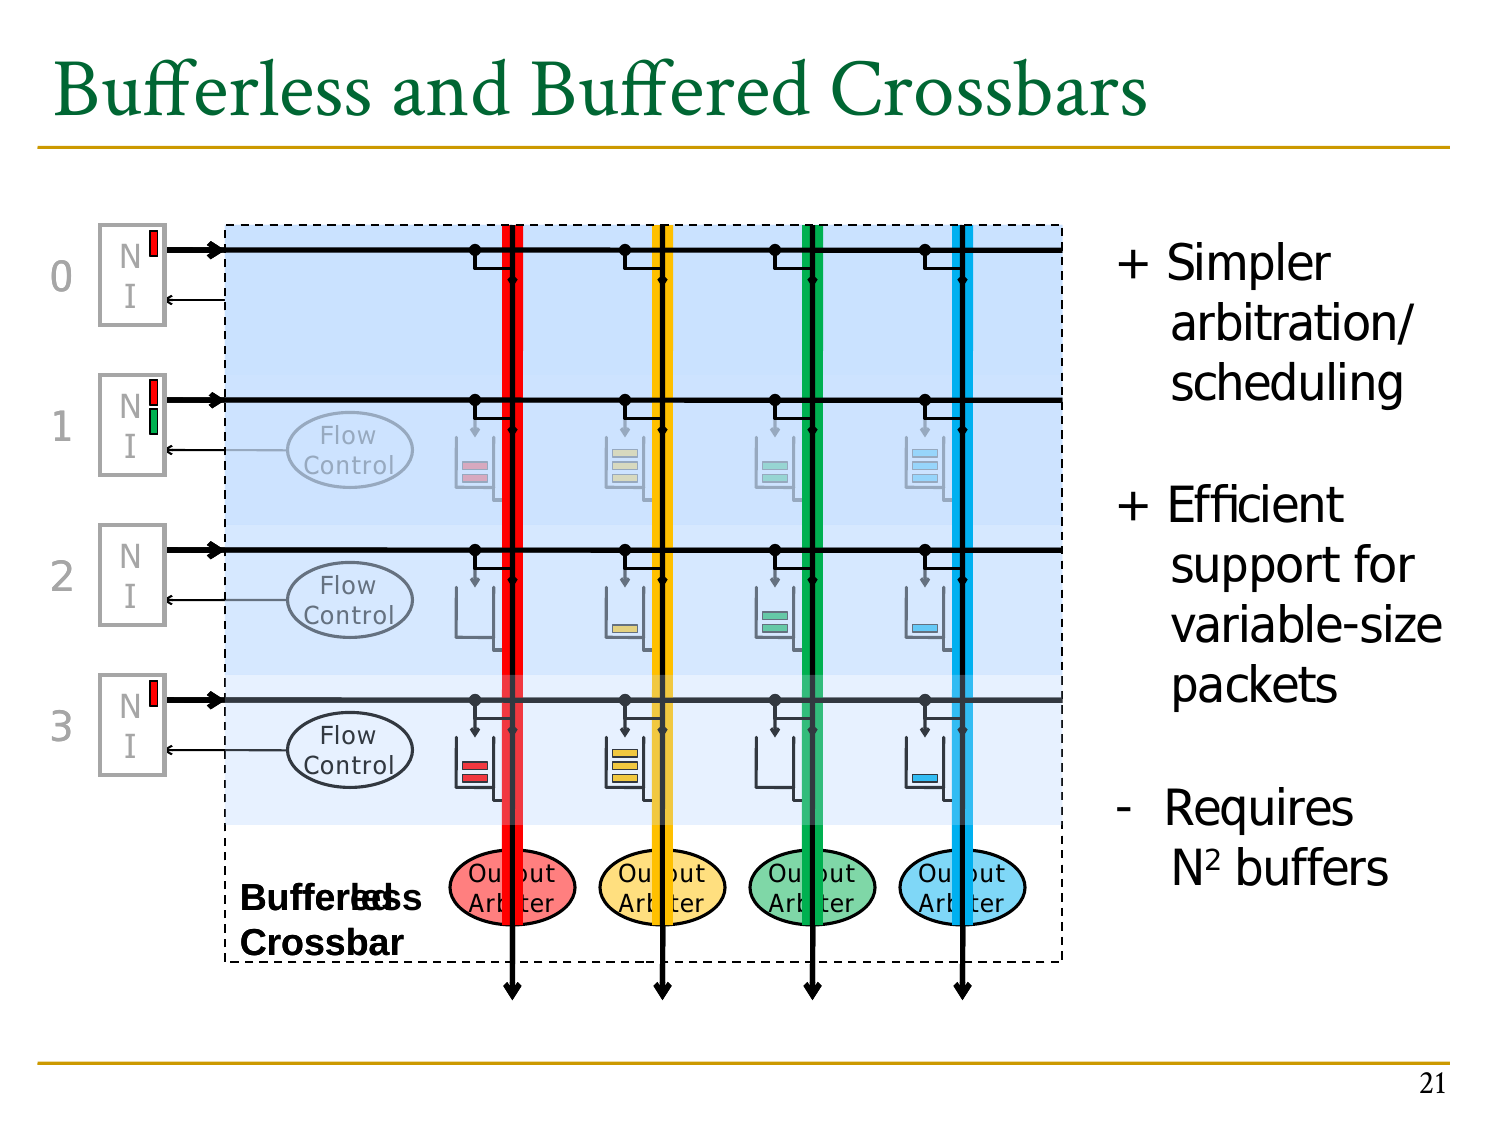

# Bufferless and Buffered Crossbars
+ Simpler arbitration/
scheduling

+ Efficient support for variable-size packets

-  Requires
N2 buffers

0
1
2
3
0
1
2
3
NI

NI

NI

NI

Bufferless
Crossbar
NI

Flow
Control

NI

Flow
Control

NI

Flow
Control

NI

Flow
Control

Output
Arbiter
Output
Arbiter
Output
Arbiter
Output
Arbiter
Buffered
Crossbar

21